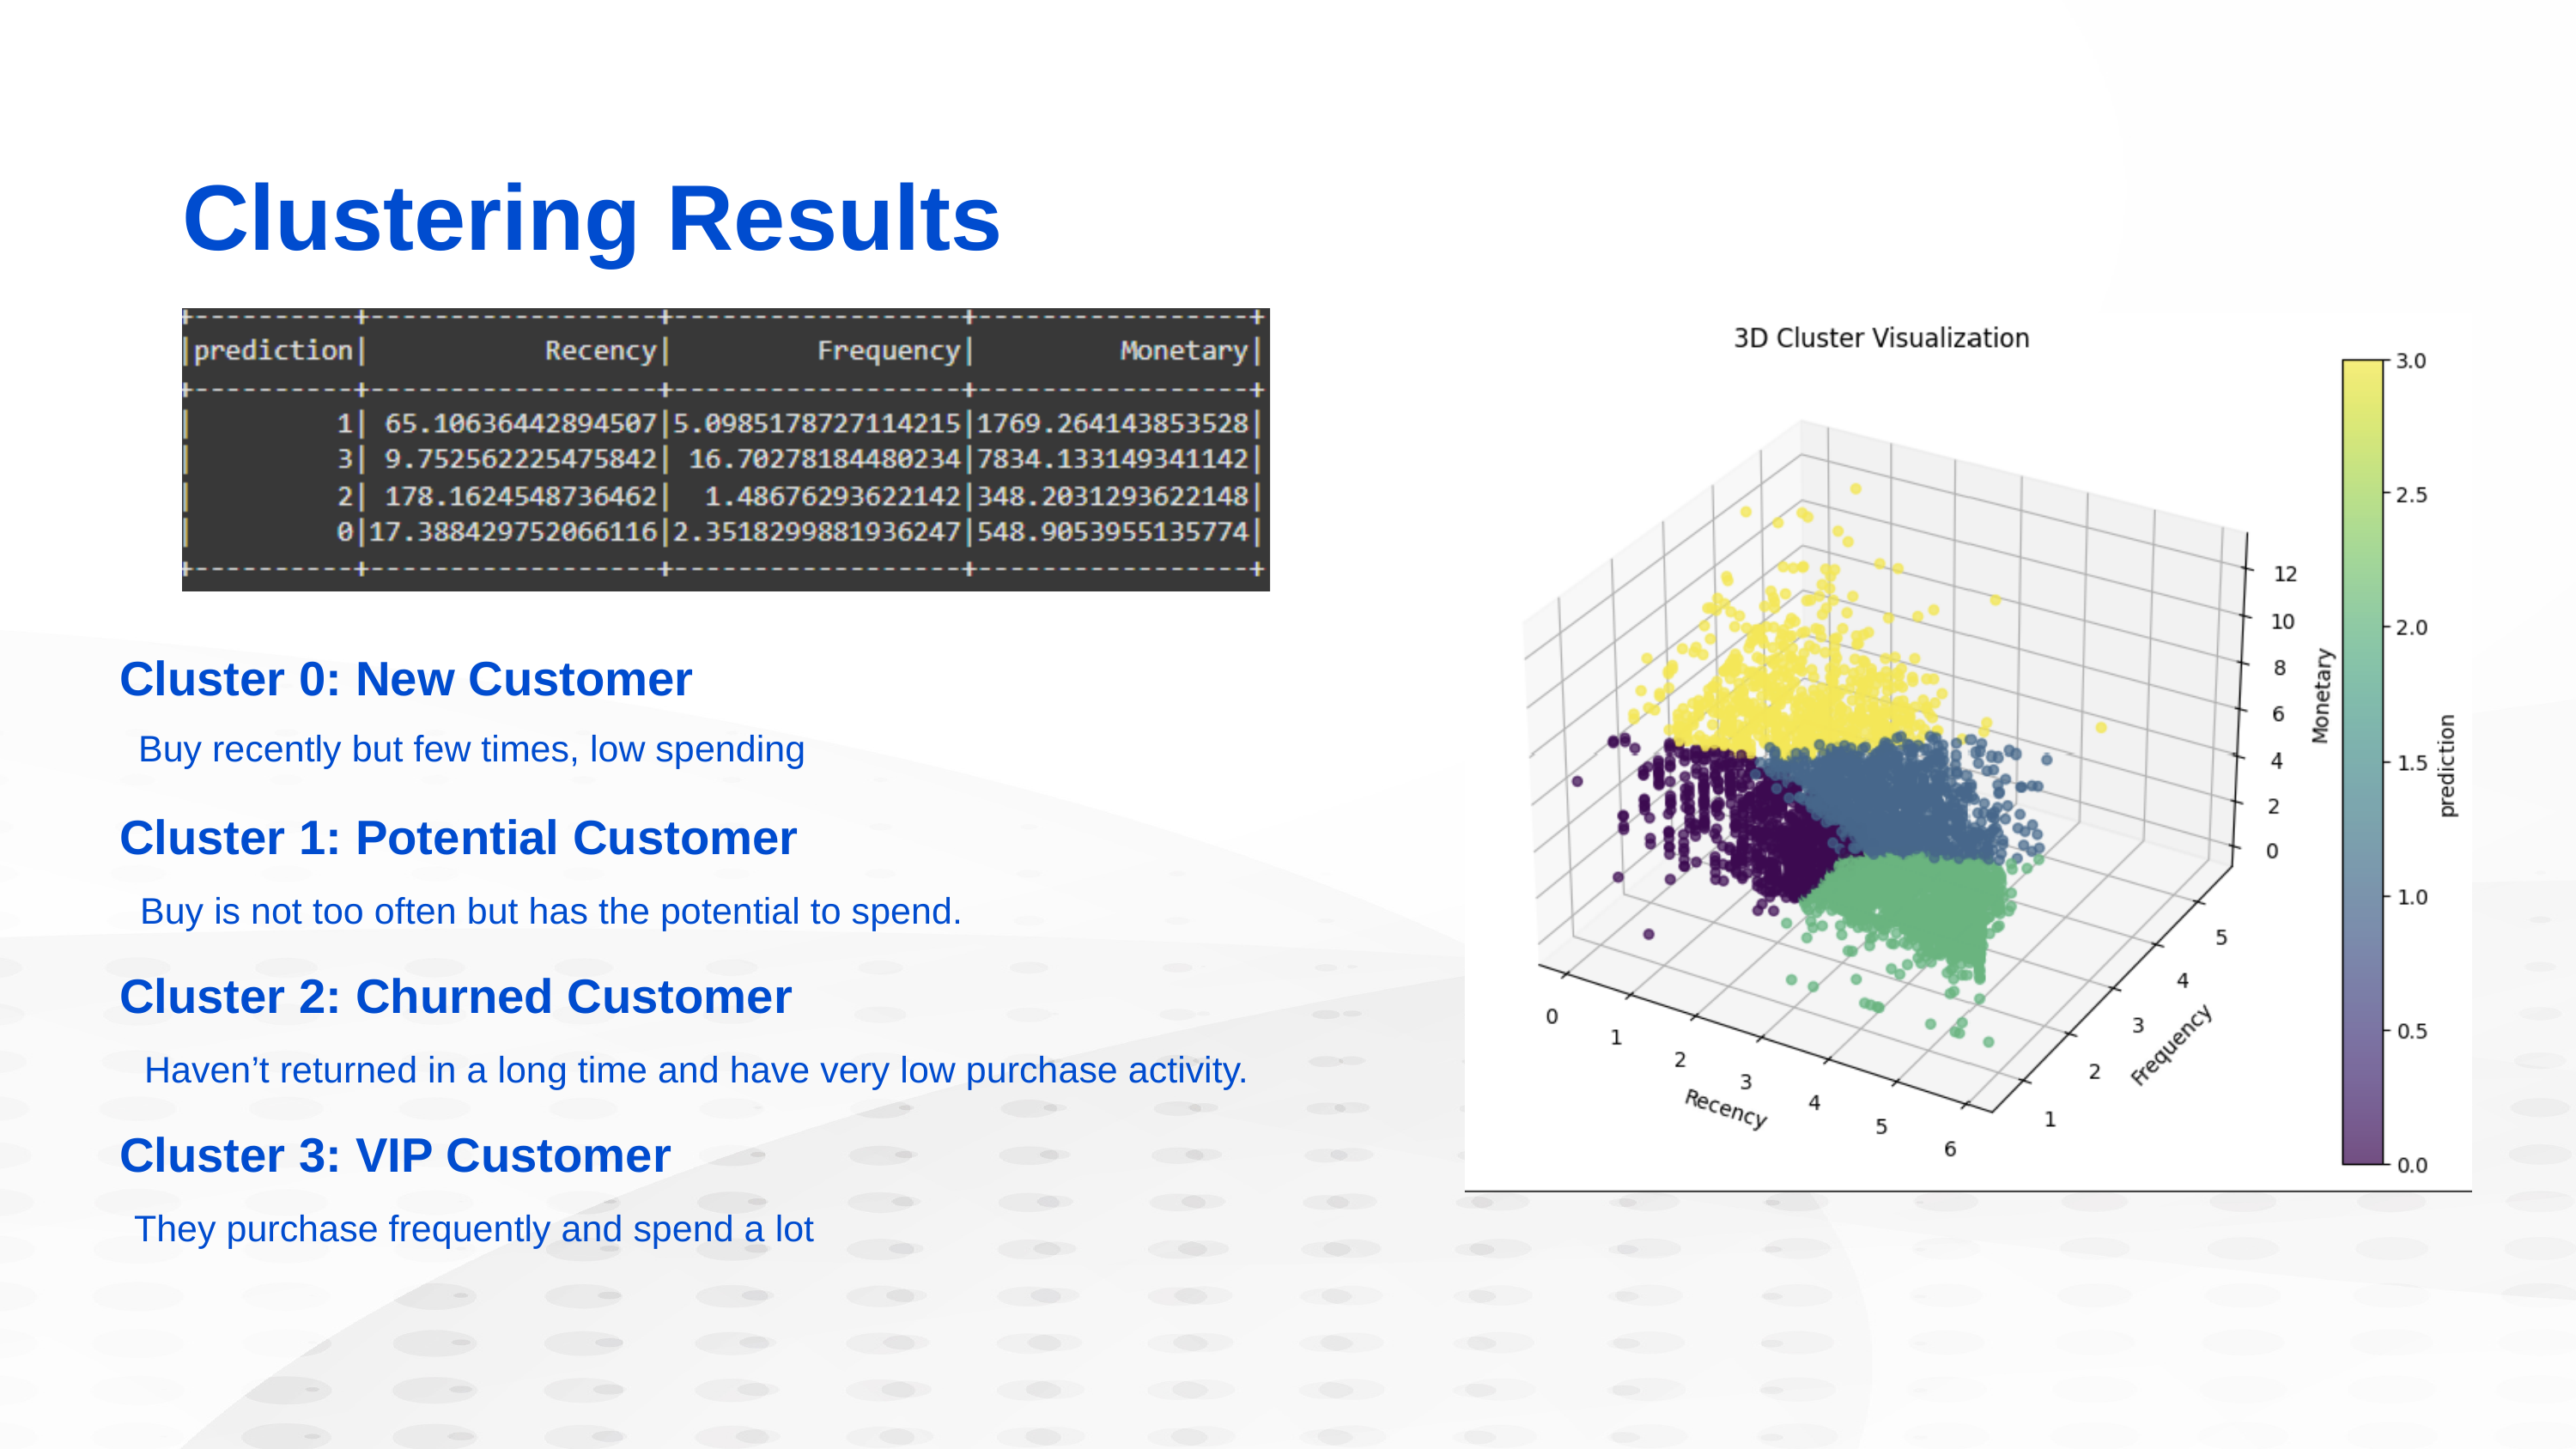

Clustering Results

Cluster 0: New Customer

Buy recently but few times, low spending
Cluster 1: Potential Customer

Buy is not too often but has the potential to spend.
Cluster 2: Churned Customer

Haven’t returned in a long time and have very low purchase activity.
Cluster 3: VIP Customer

They purchase frequently and spend a lot